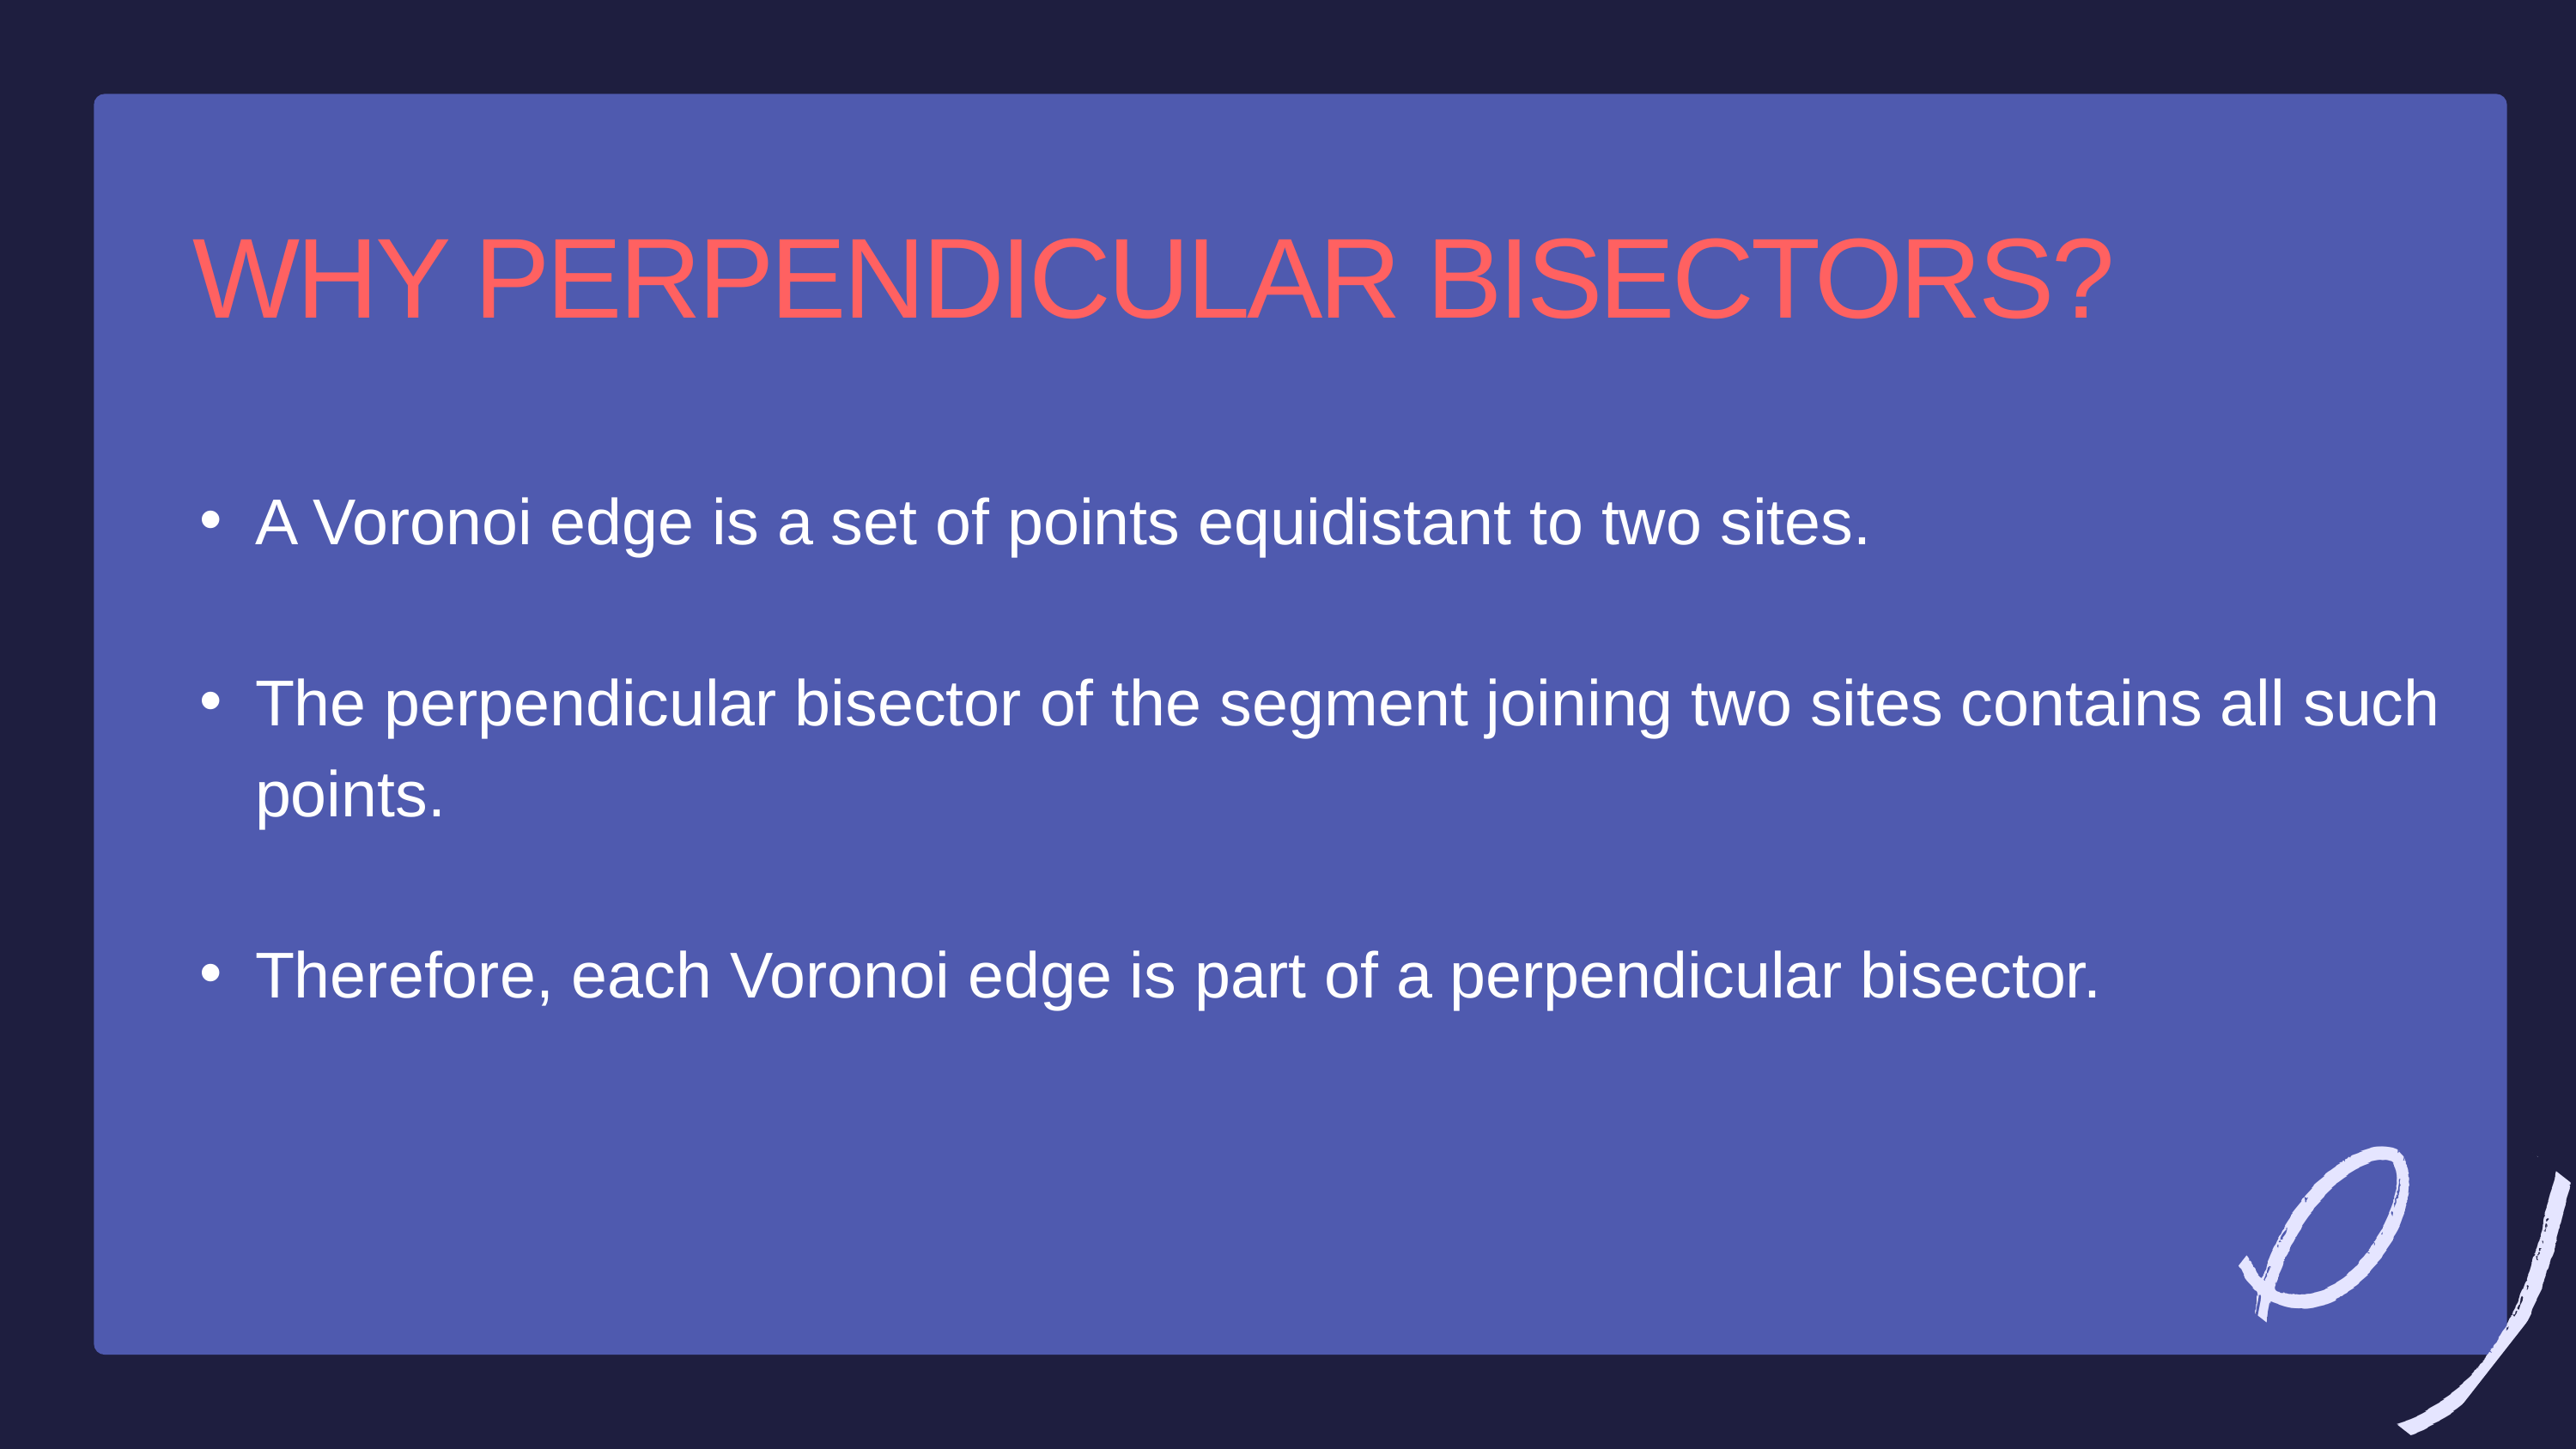

WHY PERPENDICULAR BISECTORS?

A Voronoi edge is a set of points equidistant to two sites.

The perpendicular bisector of the segment joining two sites contains all such points.

Therefore, each Voronoi edge is part of a perpendicular bisector.